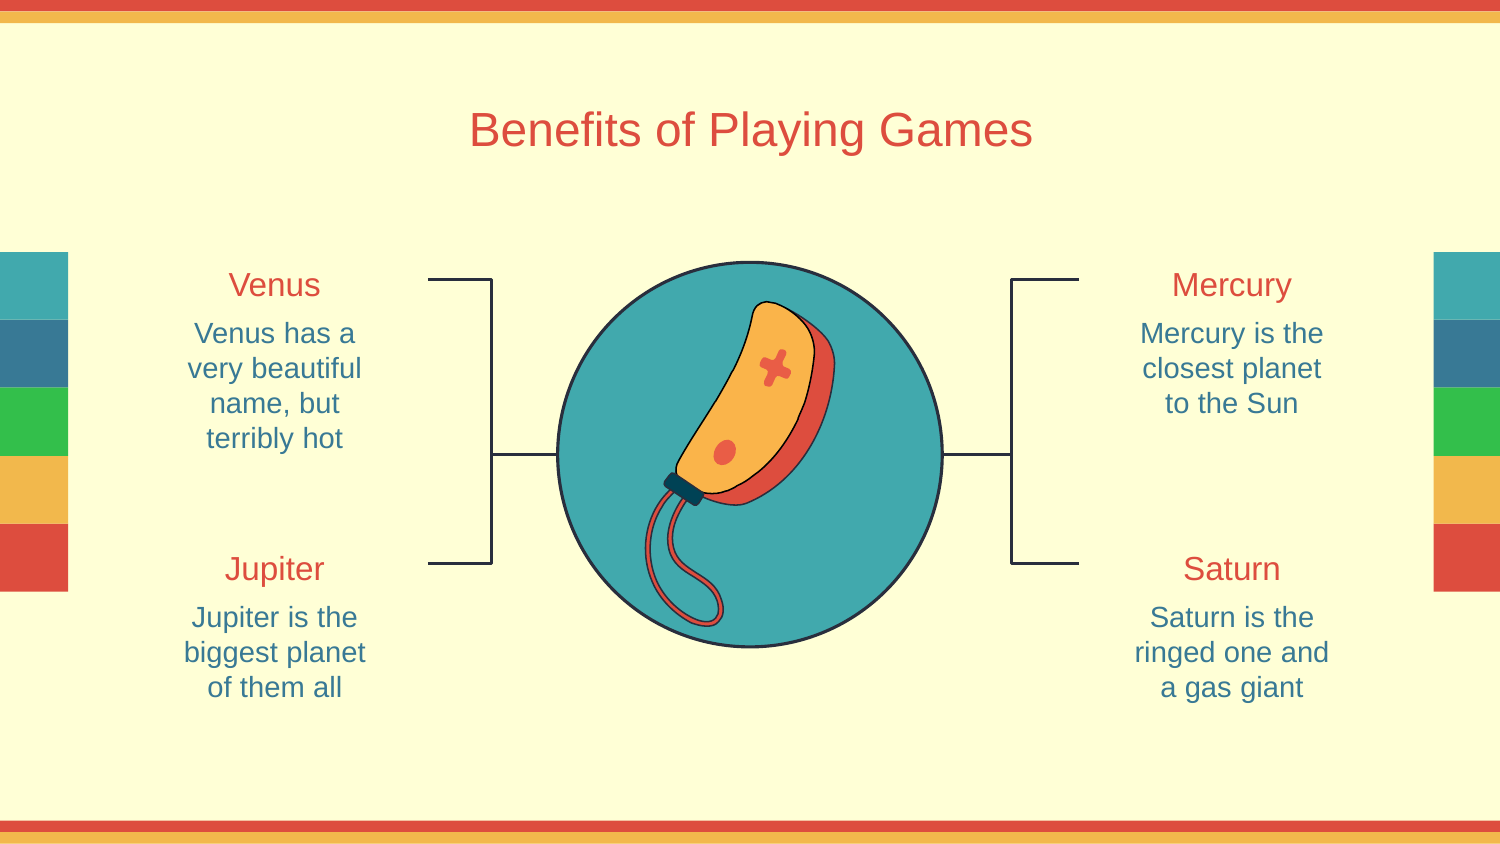

# Benefits of Playing Games
Venus
Mercury

Venus has a very beautiful name, but terribly hot
Mercury is the closest planet to the Sun
Jupiter

Saturn

Jupiter is the biggest planet of them all
Saturn is the ringed one and a gas giant